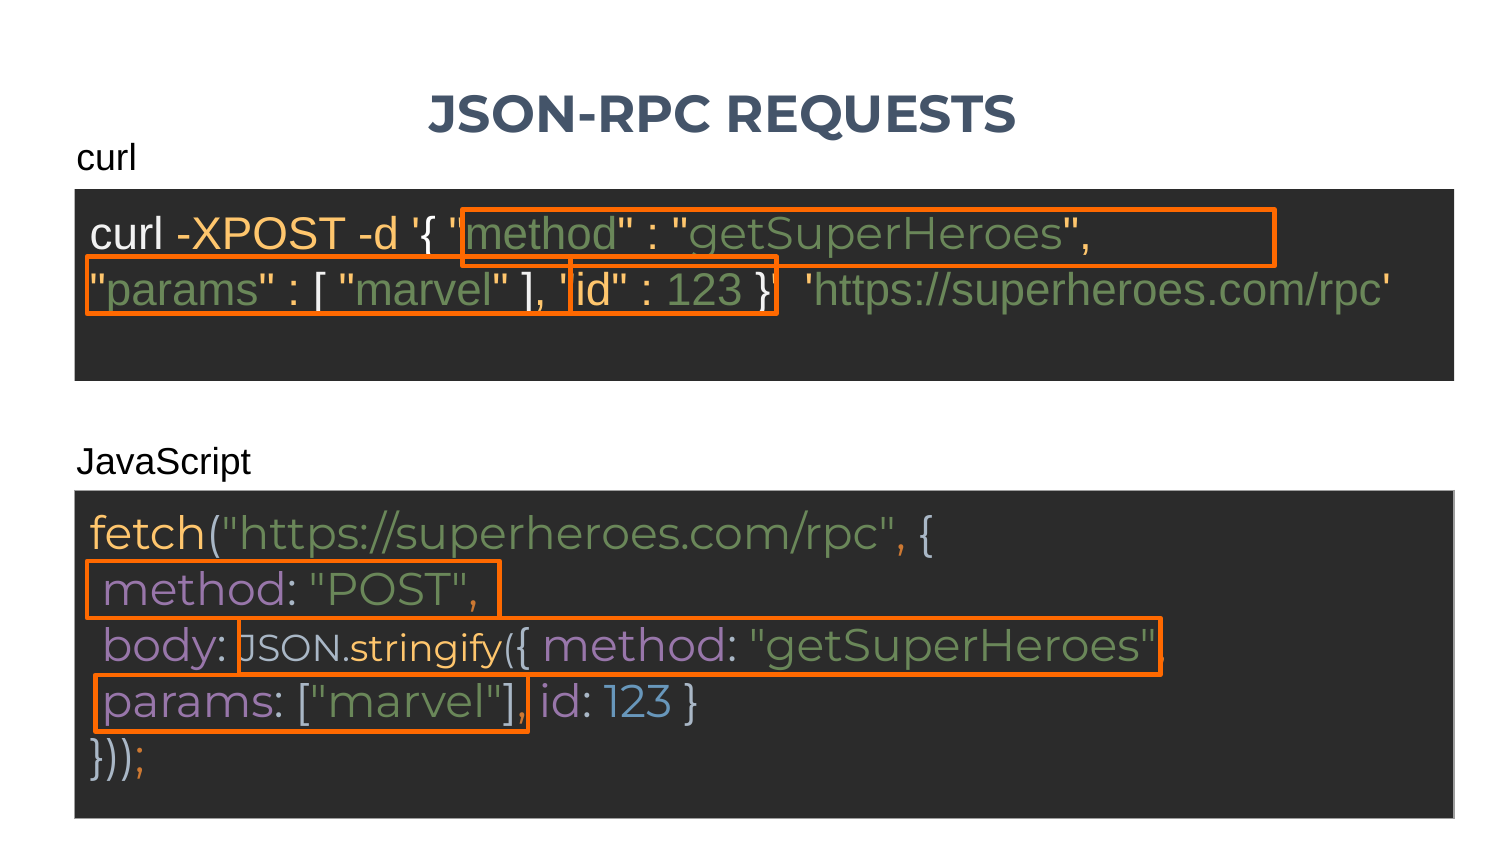

JSON-RPC REQUESTS
curl
curl -XPOST -d '{ "method" : "getSuperHeroes",
"params" : [ "marvel" ], "id" : 123 }'  'https://superheroes.com/rpc'

JavaScript
| fetch("https://superheroes.com/rpc", { method: "POST", body: JSON.stringify({ method: "getSuperHeroes", params: ["marvel"], id: 123 } })); |
| --- |